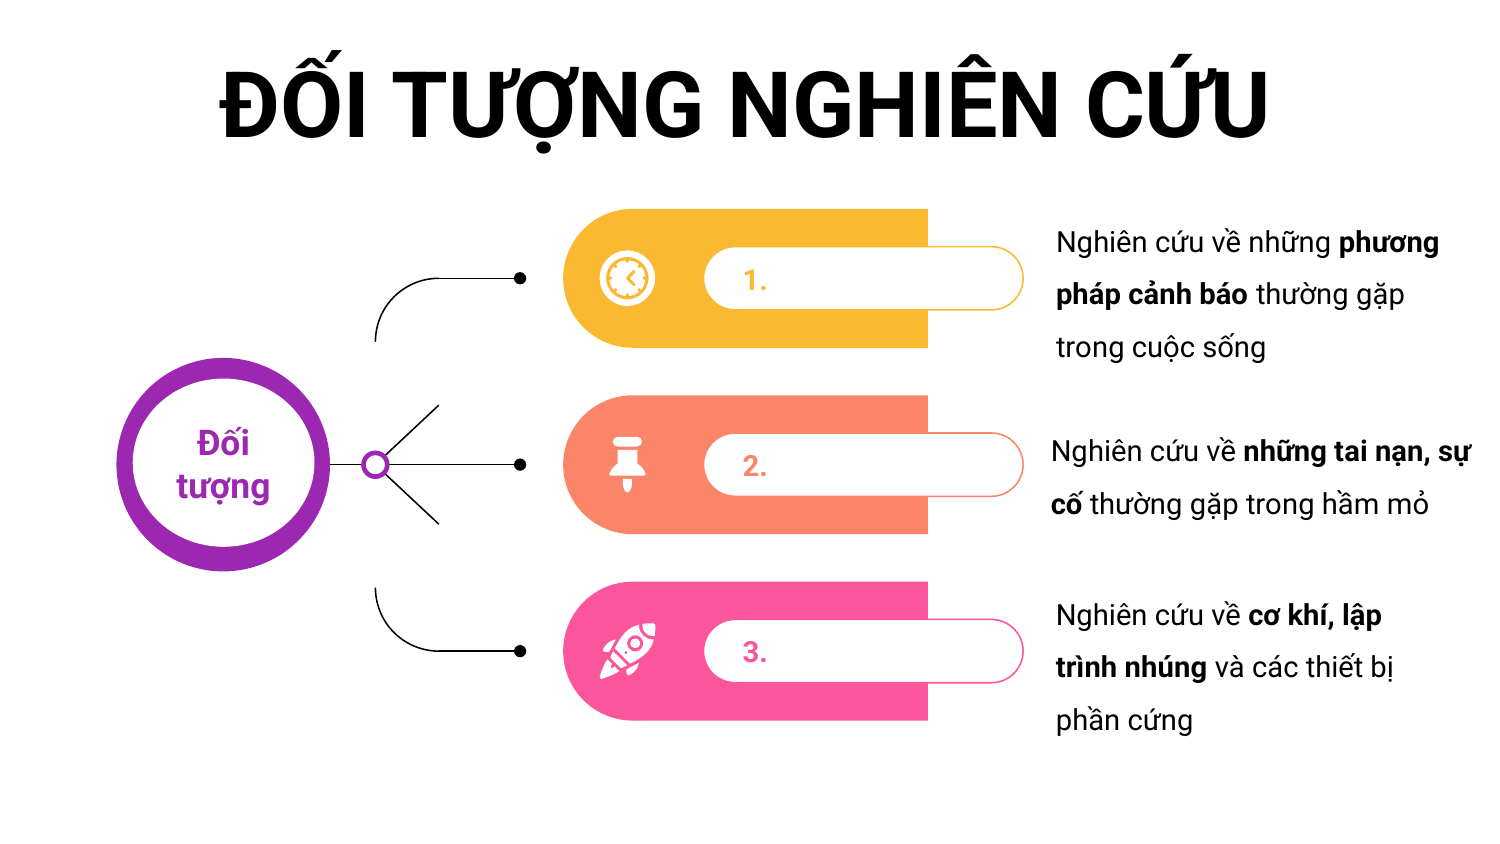

ĐỐI TƯỢNG NGHIÊN CỨU

Nghiên cứu về những phương pháp cảnh báo thường gặp trong cuộc sống
1.

Đối tượng
Nghiên cứu về những tai nạn, sự cố thường gặp trong hầm mỏ
2.

Nghiên cứu về cơ khí, lập trình nhúng và các thiết bị phần cứng
3.